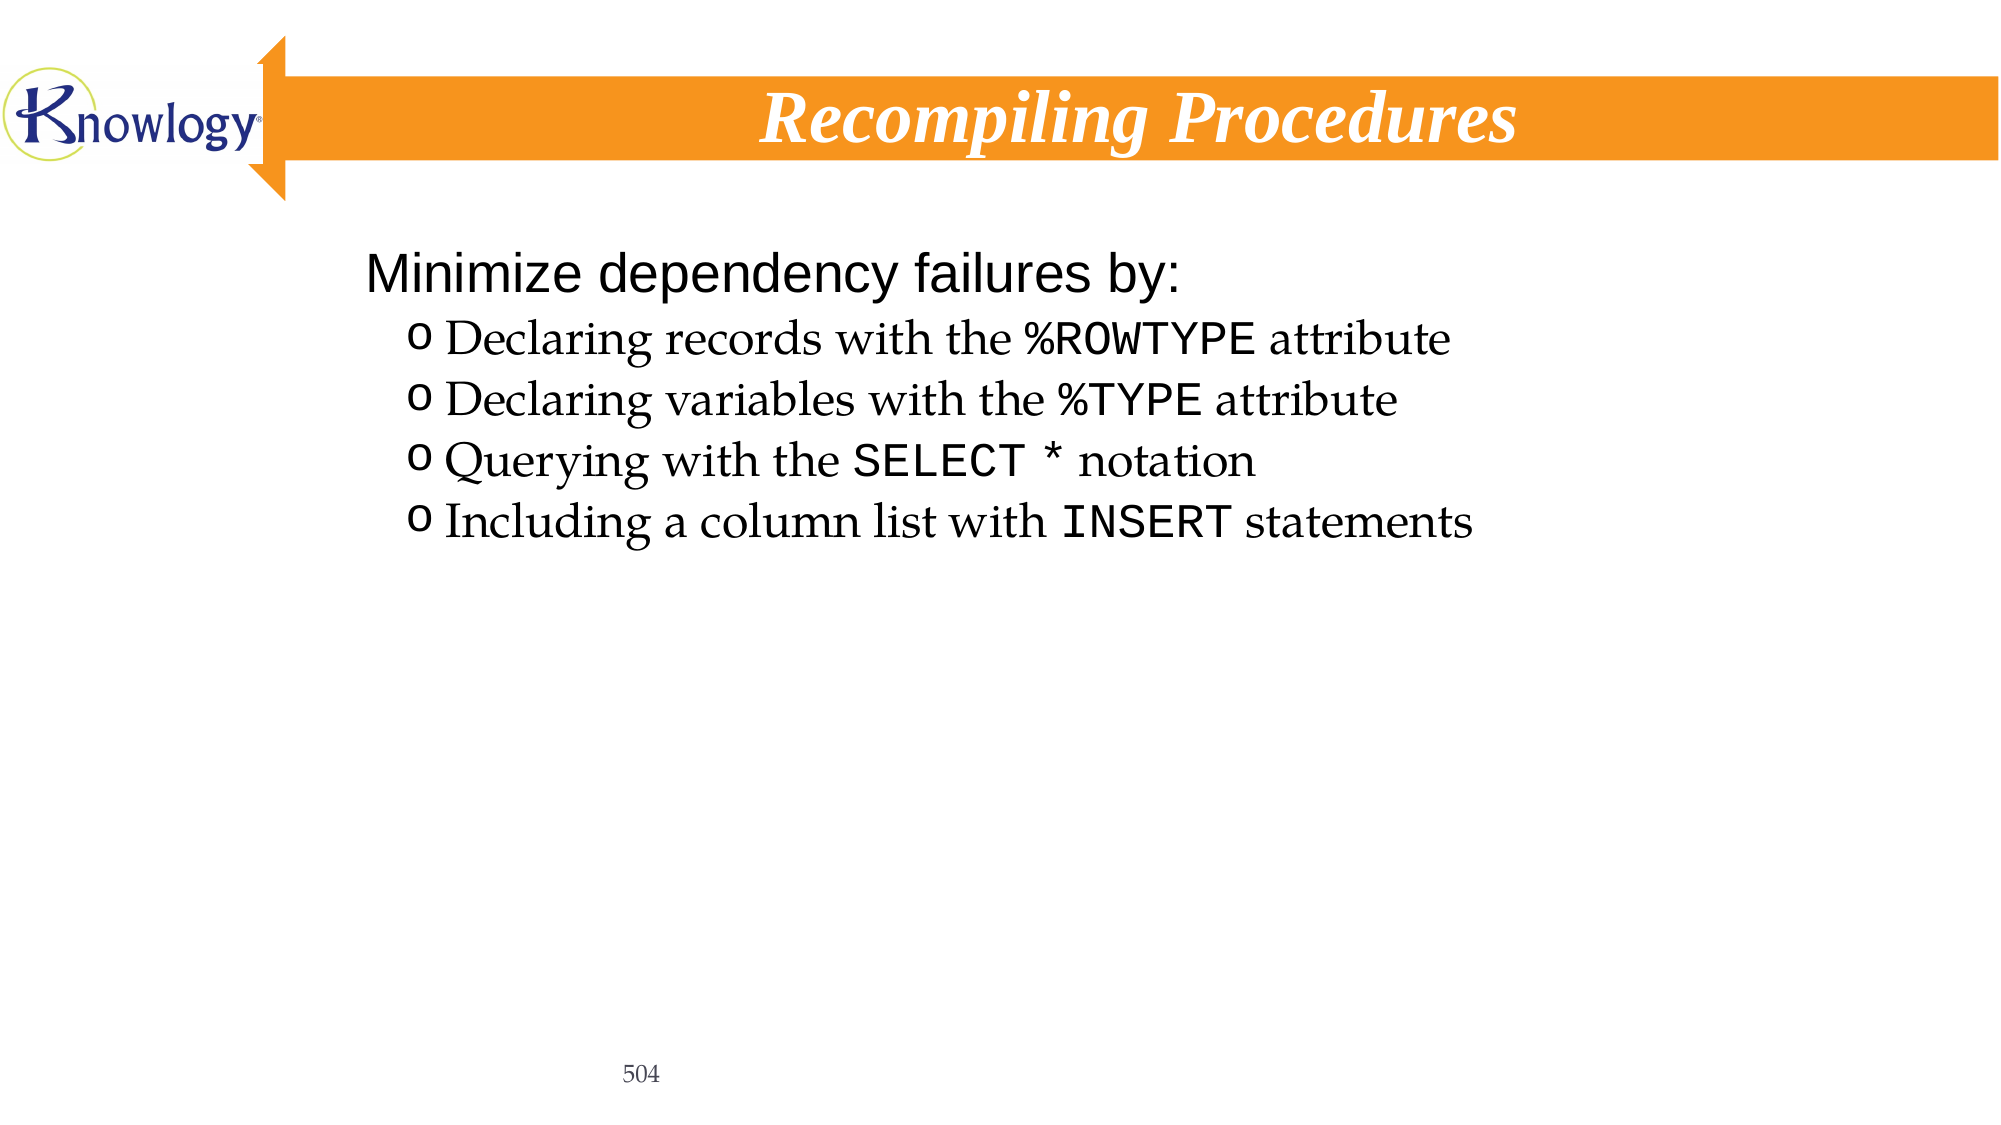

# Recompiling Procedures
Minimize dependency failures by:
Declaring records with the %ROWTYPE attribute
Declaring variables with the %TYPE attribute
Querying with the SELECT * notation
Including a column list with INSERT statements
504